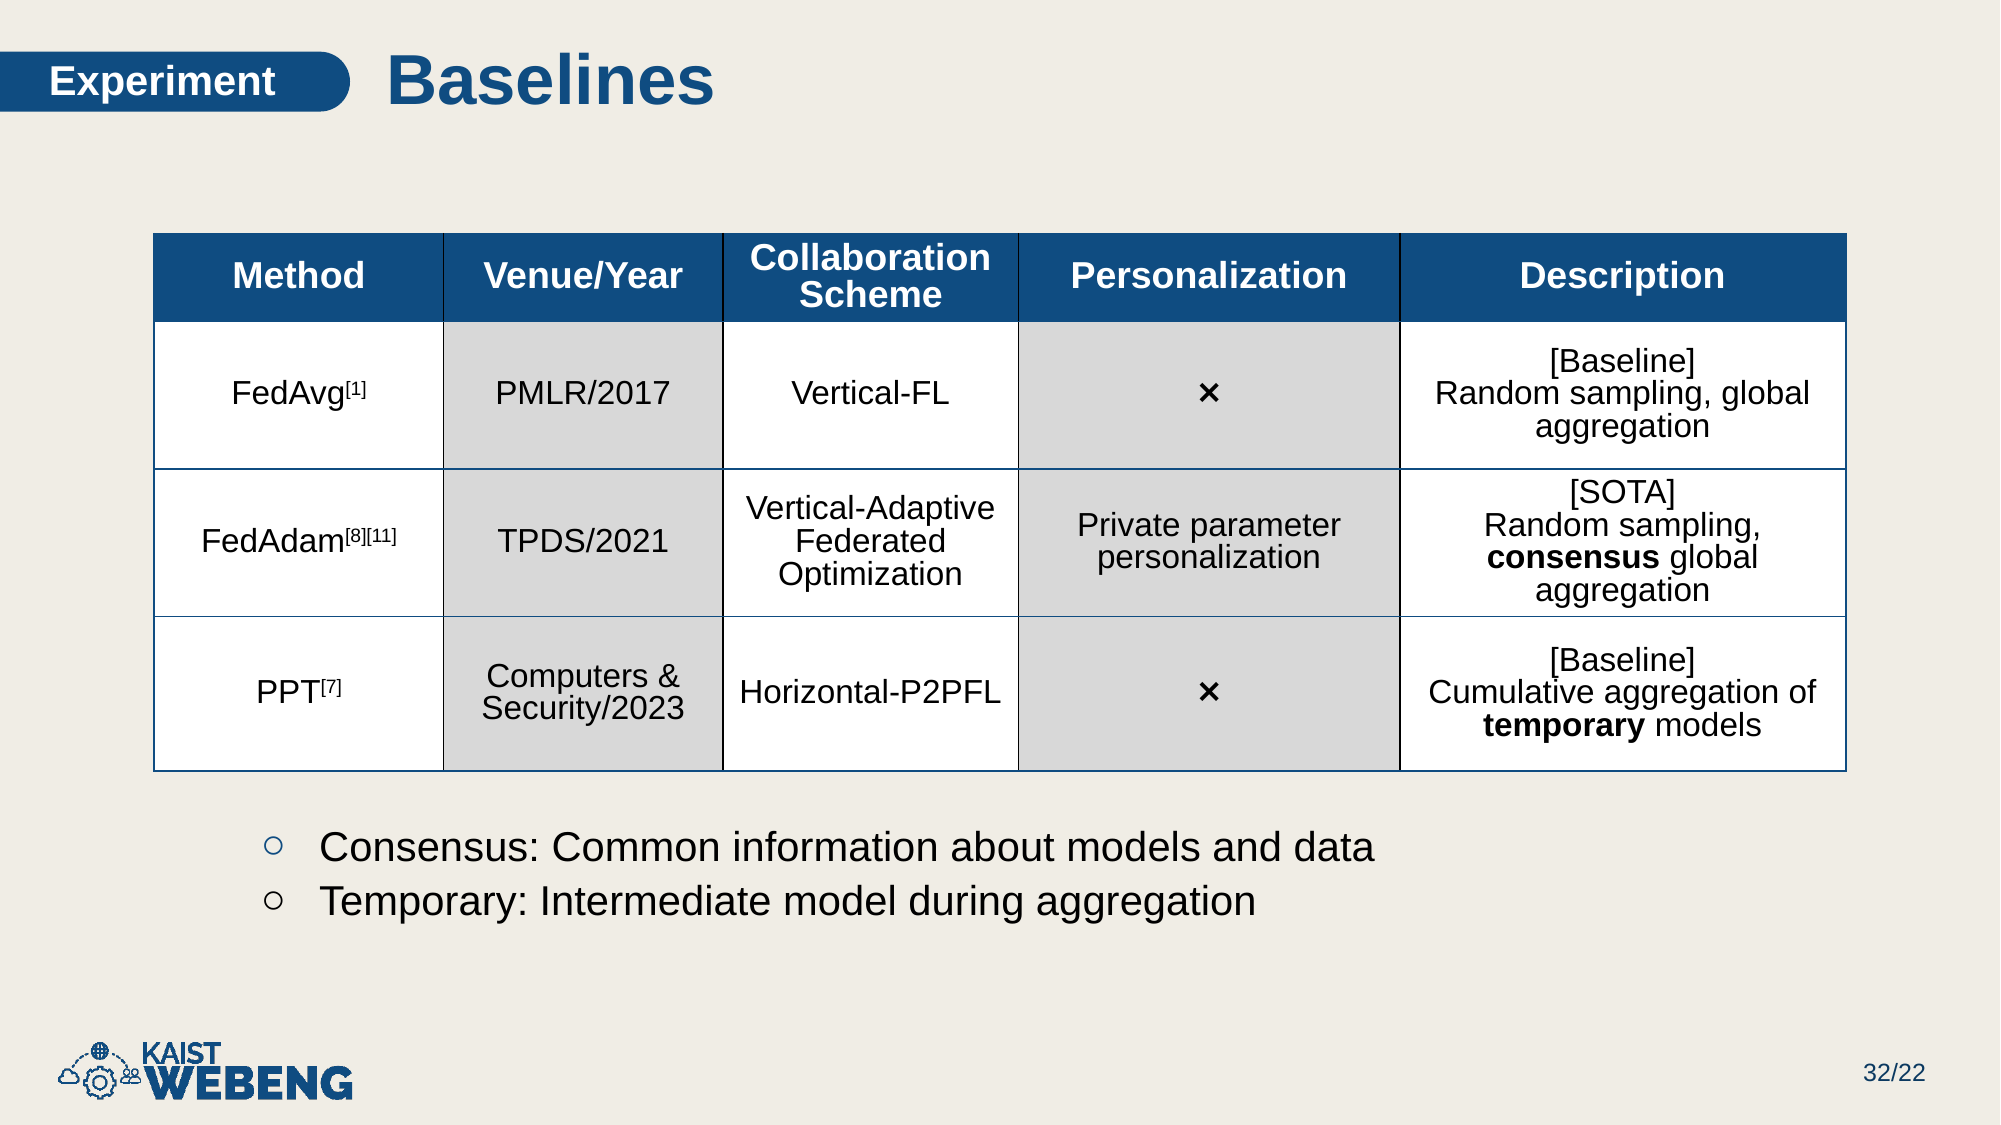

# Baselines
Experiment
| Method | Venue/Year | Collaboration Scheme | Personalization | Description |
| --- | --- | --- | --- | --- |
| FedAvg[1] | PMLR/2017 | Vertical-FL | ❌ | [Baseline] Random sampling, global aggregation |
| FedAdam[8][11] | TPDS/2021 | Vertical-Adaptive Federated Optimization | Private parameter personalization | [SOTA] Random sampling, consensus global aggregation |
| PPT[7] | Computers & Security/2023 | Horizontal-P2PFL | ❌ | [Baseline] Cumulative aggregation of temporary models |
Consensus: Common information about models and data
Temporary: Intermediate model during aggregation
32/22